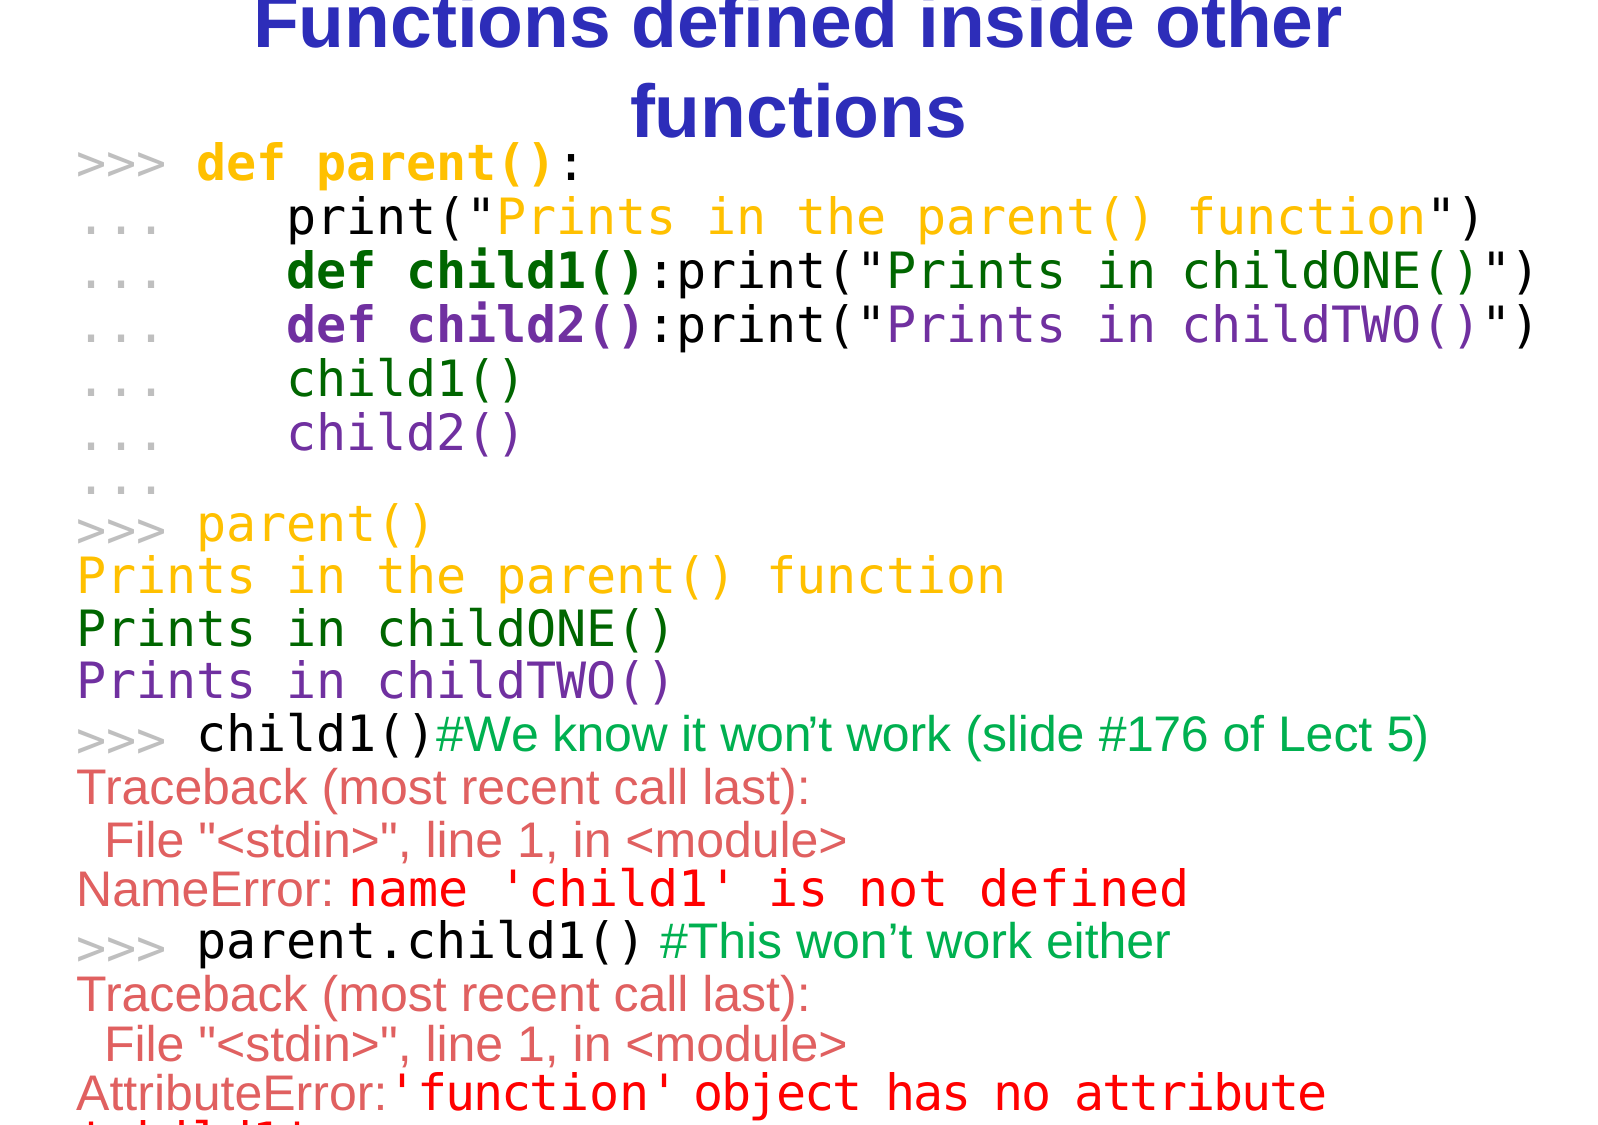

# Functions defined inside other functions
>>> def parent():
...    print("Prints in the parent() function")
...    def child1():print("Prints in childONE()")
...    def child2():print("Prints in childTWO()")
...    child1()
...    child2()
...
    parent()
Prints in the parent() function
Prints in childONE()
Prints in childTWO()
    child1()#We know it won’t work (slide #176 of Lect 5)
Traceback (most recent call last):
  File "<stdin>", line 1, in <module>
NameError: name 'child1' is not defined
    parent.child1() #This won’t work either
Traceback (most recent call last):
  File "<stdin>", line 1, in <module>
AttributeError:'function' object has no attribute 'child1'

>>>

>>>

>>>